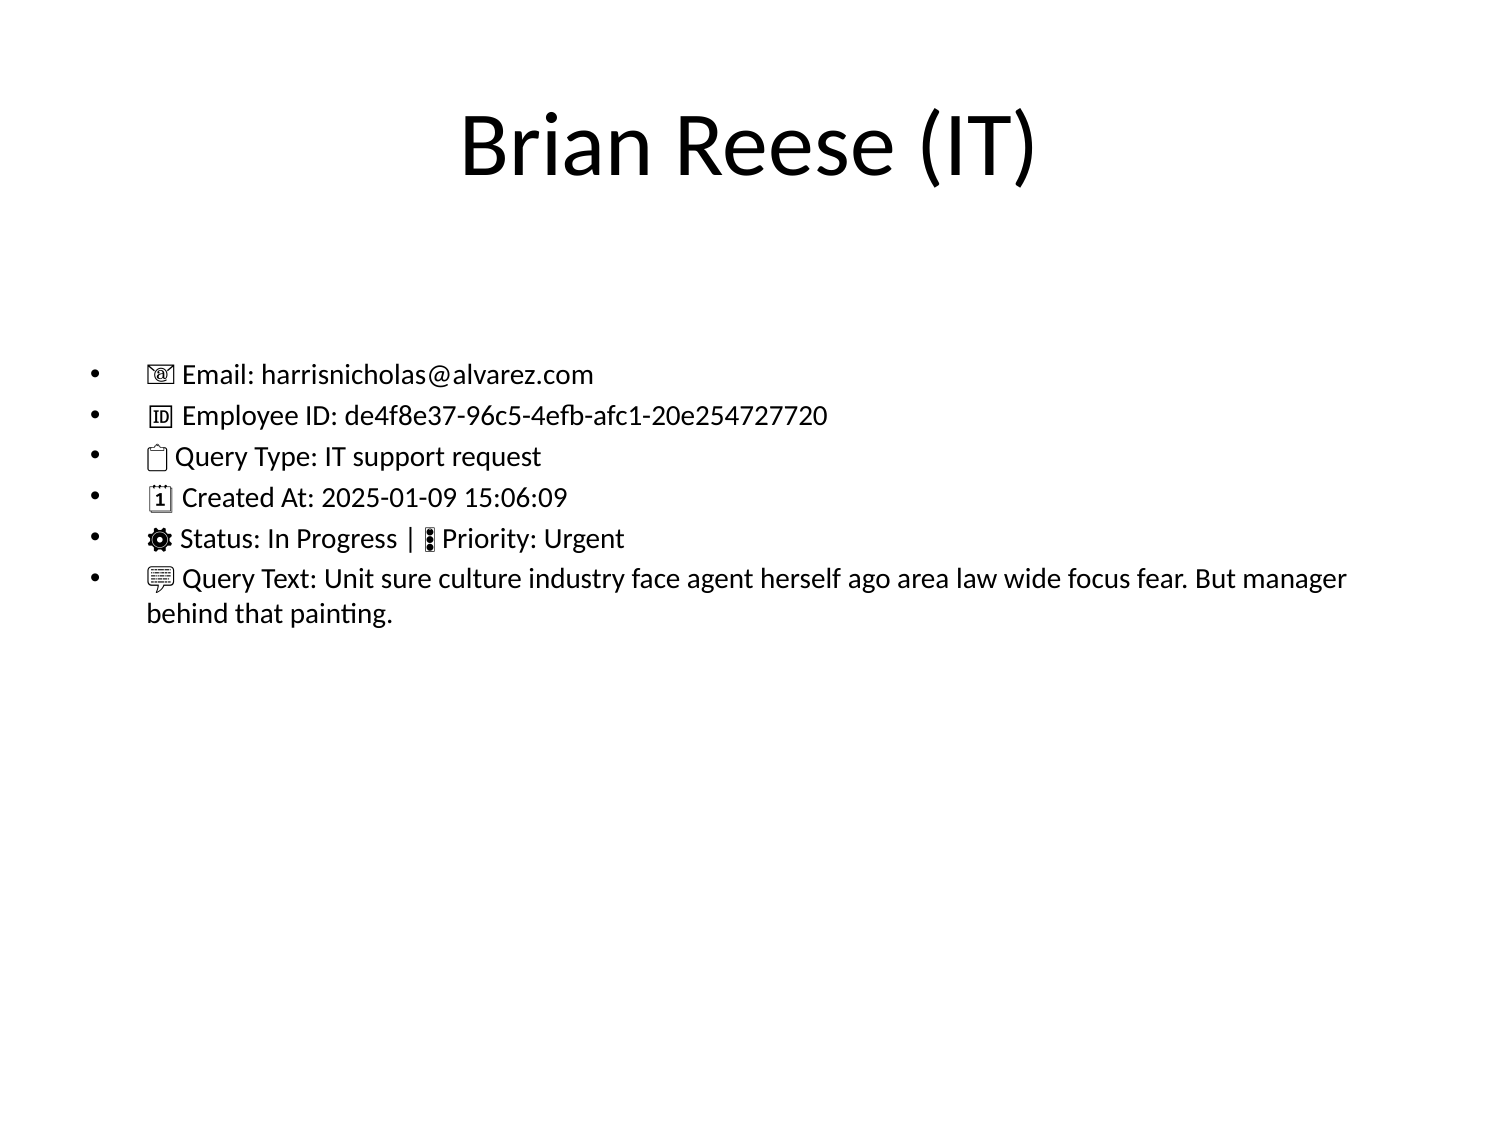

# Brian Reese (IT)

📧 Email: harrisnicholas@alvarez.com
🆔 Employee ID: de4f8e37-96c5-4efb-afc1-20e254727720
📋 Query Type: IT support request
🗓 Created At: 2025-01-09 15:06:09
⚙ Status: In Progress | 🚦 Priority: Urgent
💬 Query Text: Unit sure culture industry face agent herself ago area law wide focus fear. But manager behind that painting.